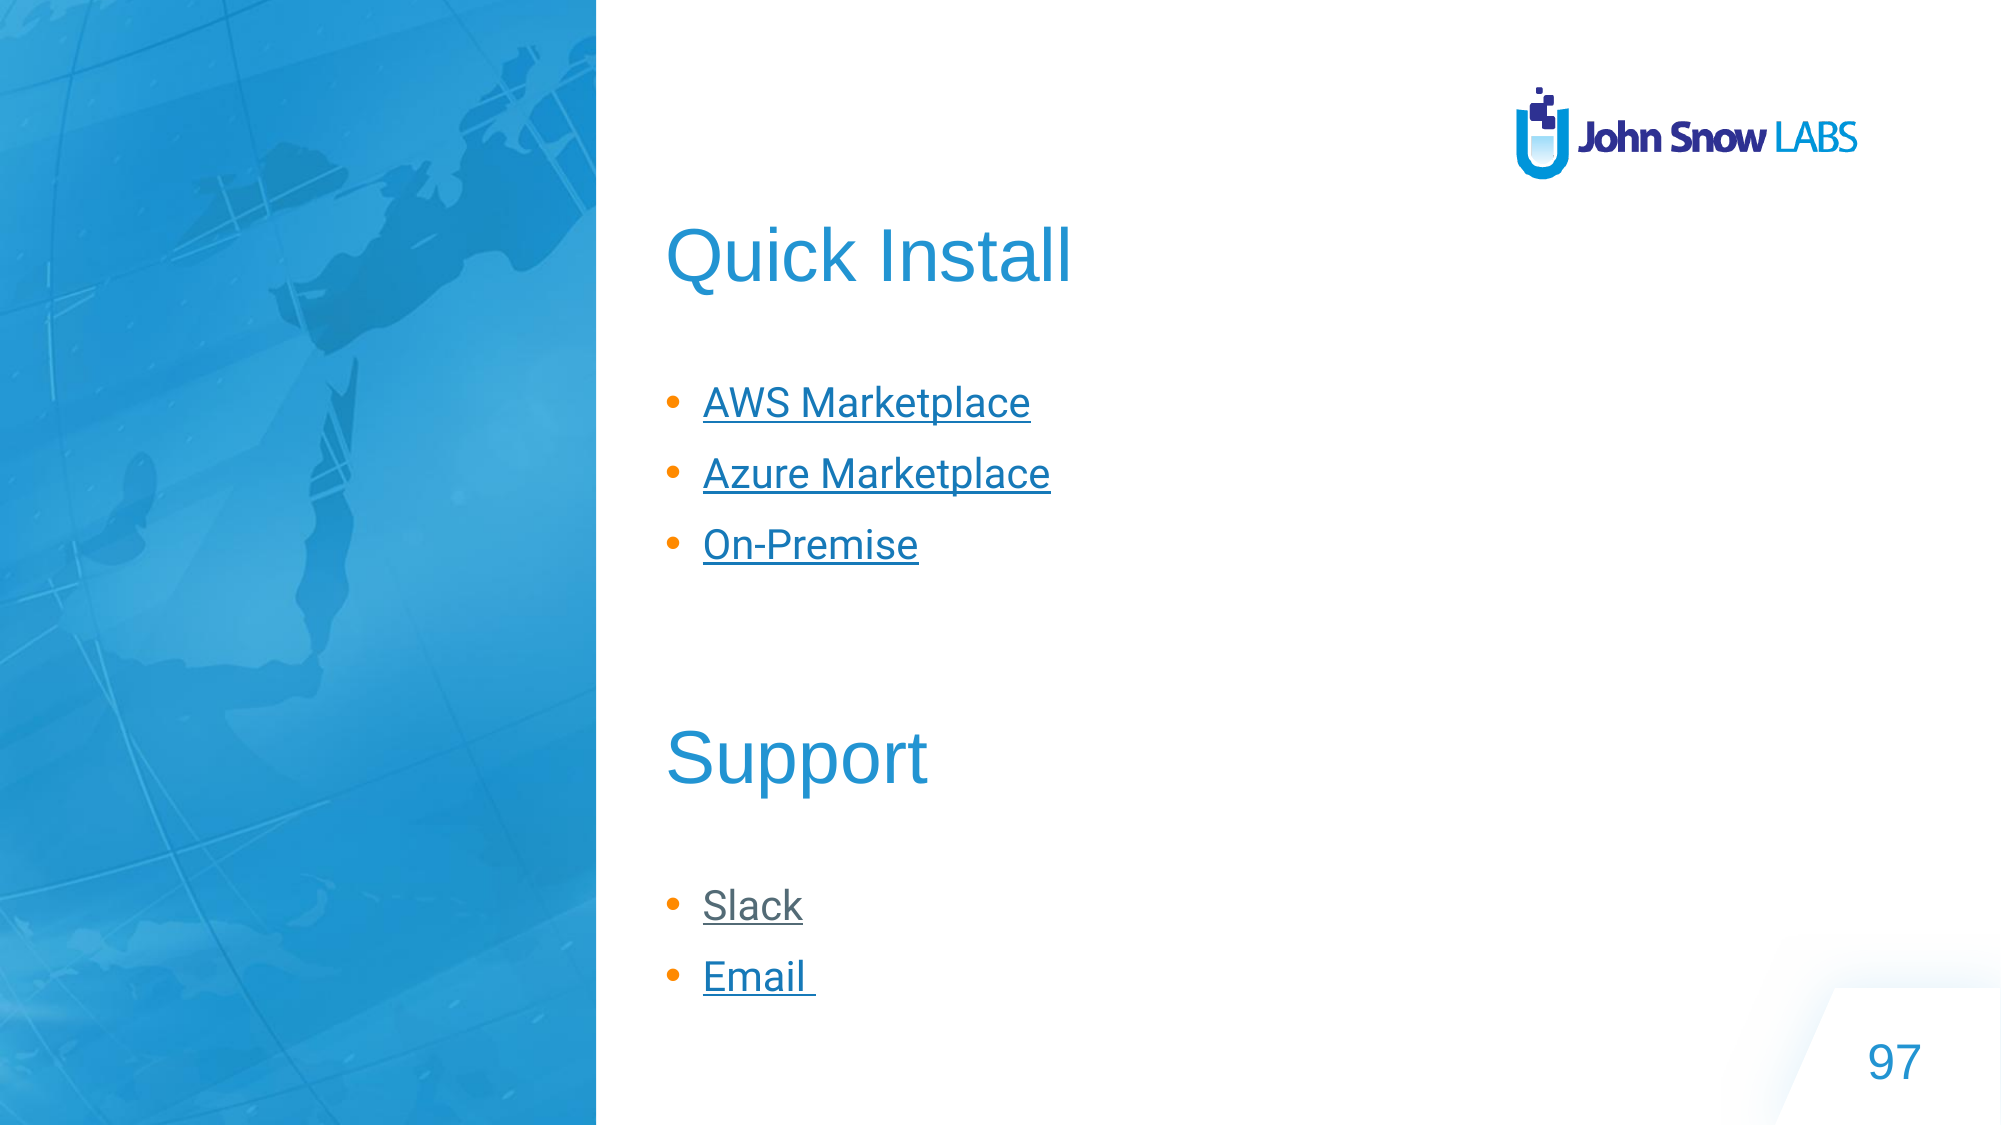

# Quick Install
AWS Marketplace
Azure Marketplace
On-Premise
Support
Slack
Email